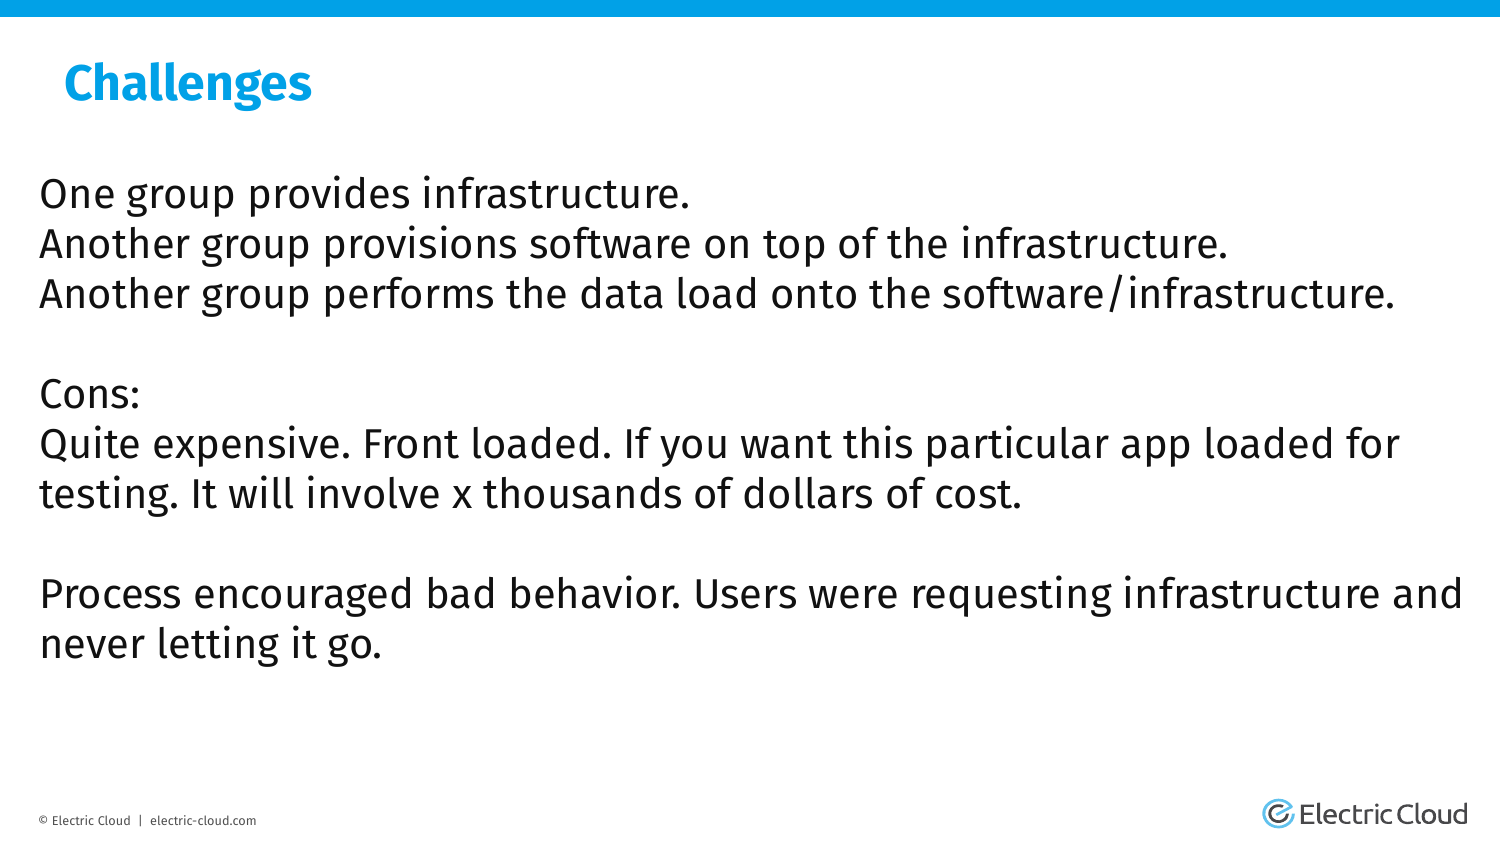

# Challenges
One group provides infrastructure.
Another group provisions software on top of the infrastructure.
Another group performs the data load onto the software/infrastructure.

Cons:
Quite expensive. Front loaded. If you want this particular app loaded for testing. It will involve x thousands of dollars of cost.

Process encouraged bad behavior. Users were requesting infrastructure and never letting it go.